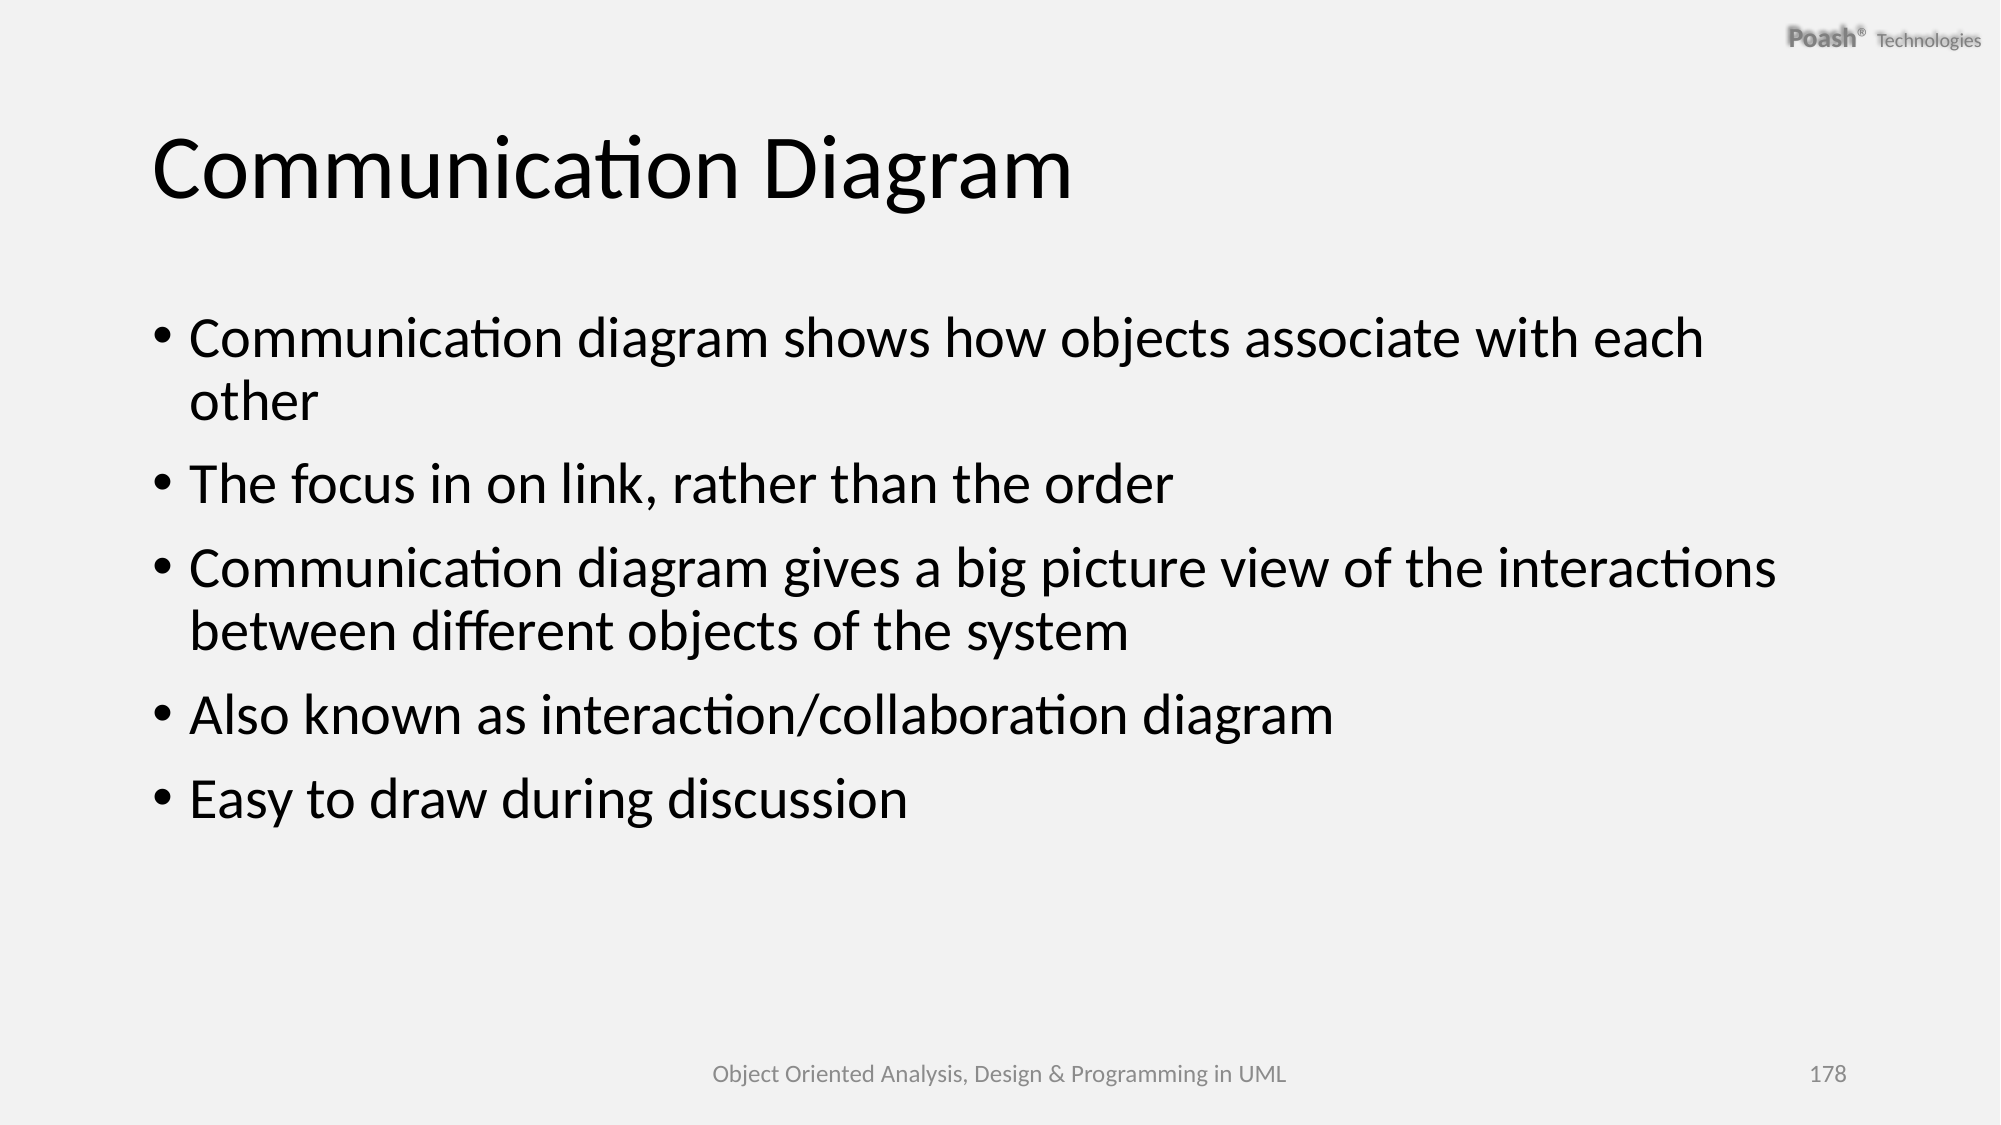

# Communication Diagram
Communication diagram shows how objects associate with each other
The focus in on link, rather than the order
Communication diagram gives a big picture view of the interactions between different objects of the system
Also known as interaction/collaboration diagram
Easy to draw during discussion
Object Oriented Analysis, Design & Programming in UML
178